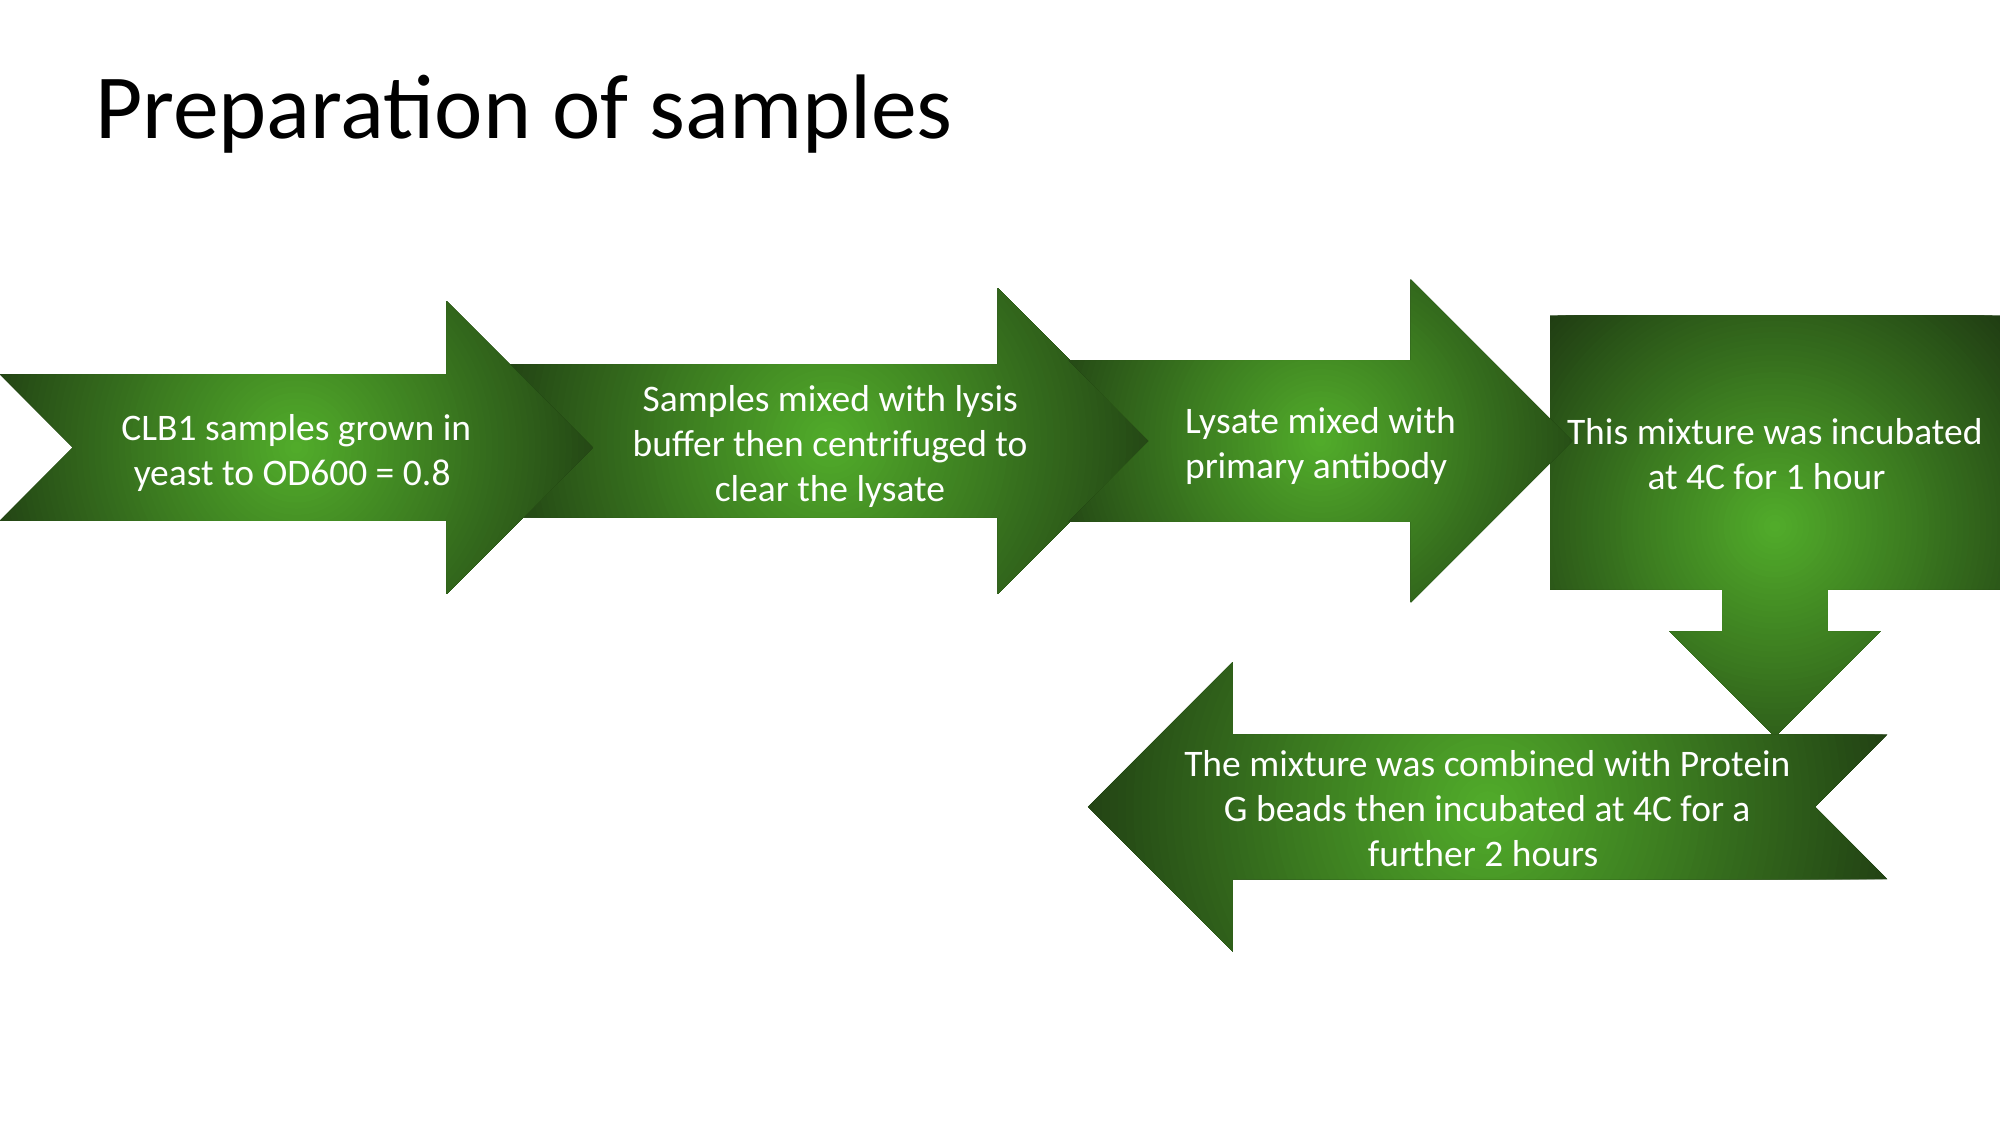

# Preparation of samples
Lysate mixed with primary antibody
Samples mixed with lysis buffer then centrifuged to clear the lysate
CLB1 samples grown in yeast to OD600 = 0.8
This mixture was incubated at 4C for 1 hour
The mixture was combined with Protein G beads then incubated at 4C for a further 2 hours